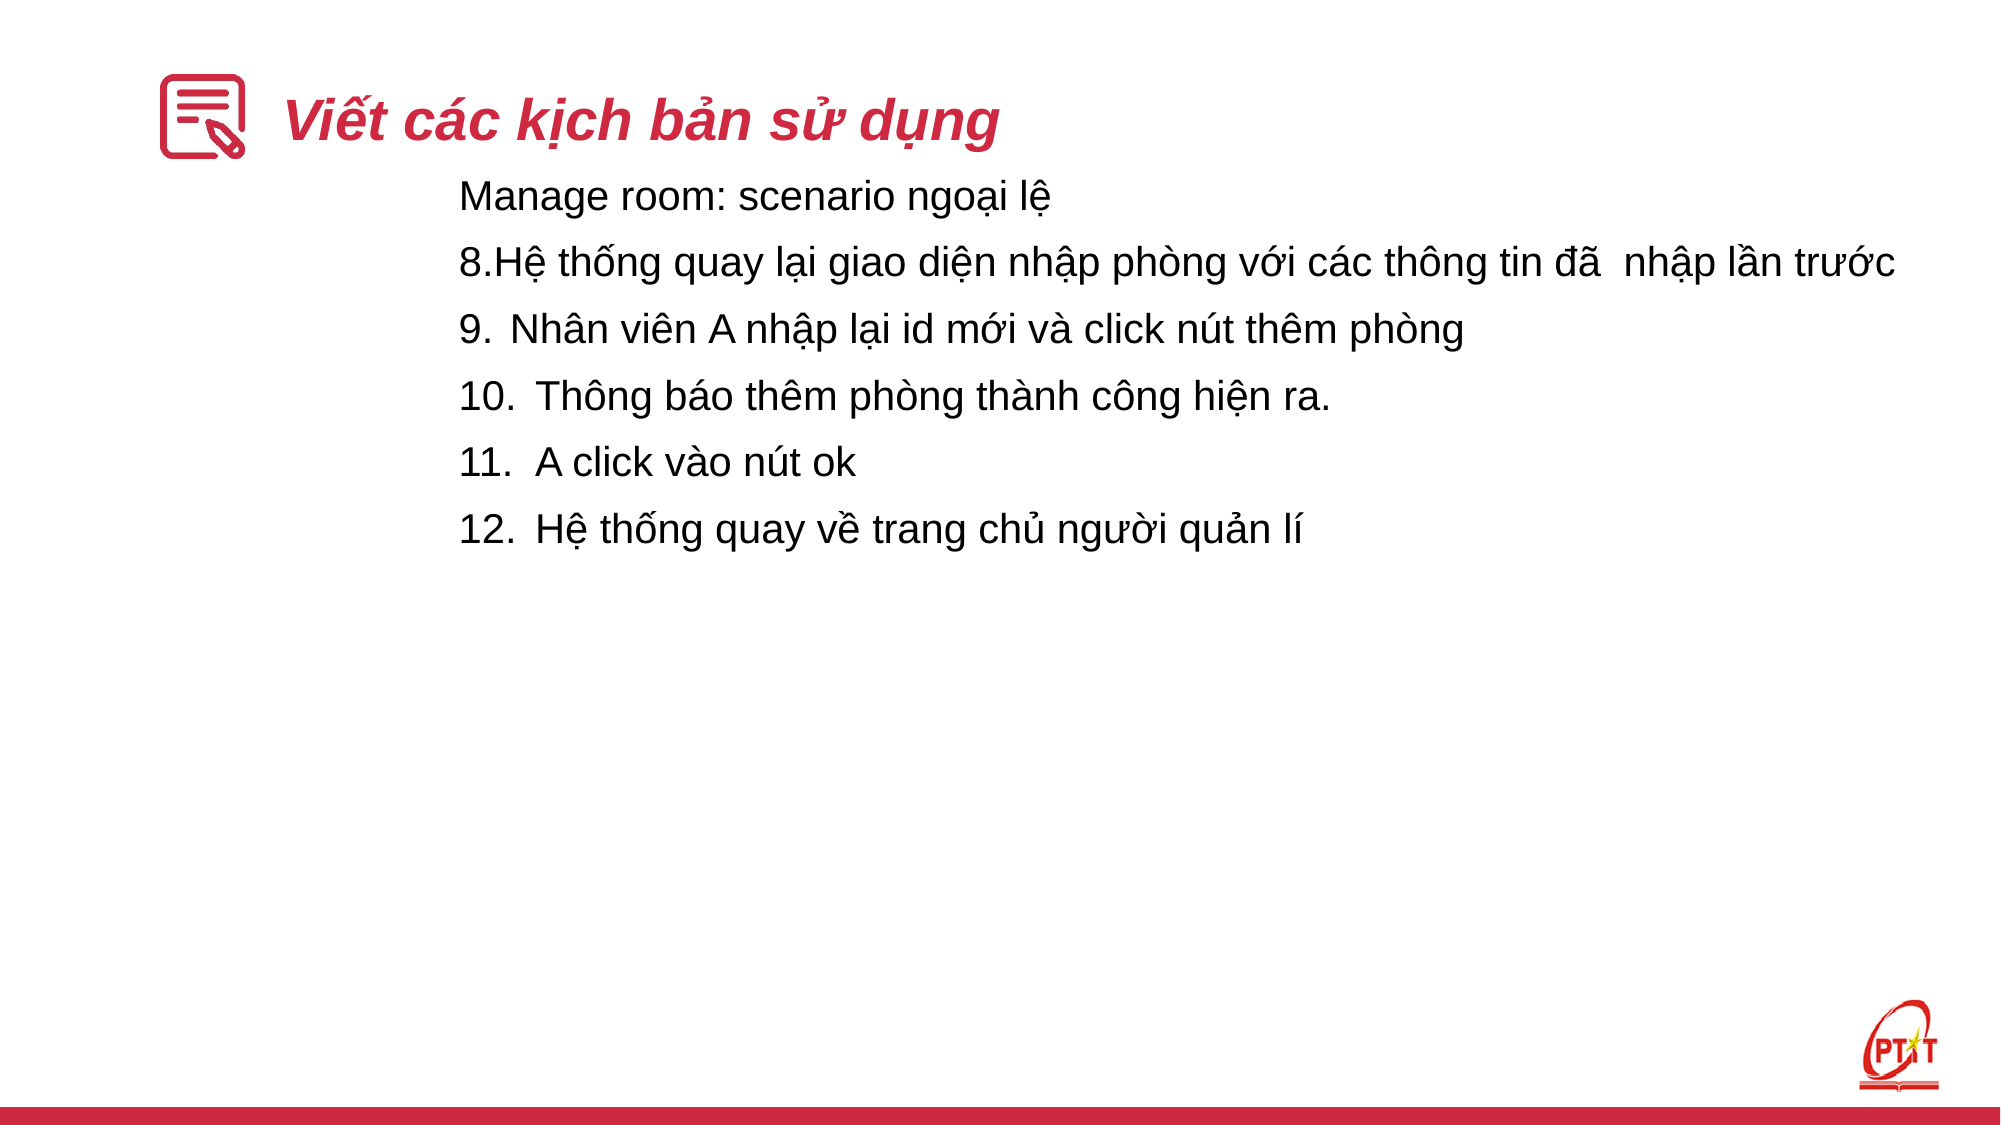

# Viết các kịch bản sử dụng
Manage room: scenario ngoại lệ
Hệ thống quay lại giao diện nhập phòng với các thông tin đã  nhập lần trước
Nhân viên A nhập lại id mới và click nút thêm phòng
Thông báo thêm phòng thành công hiện ra.
A click vào nút ok
Hệ thống quay về trang chủ người quản lí